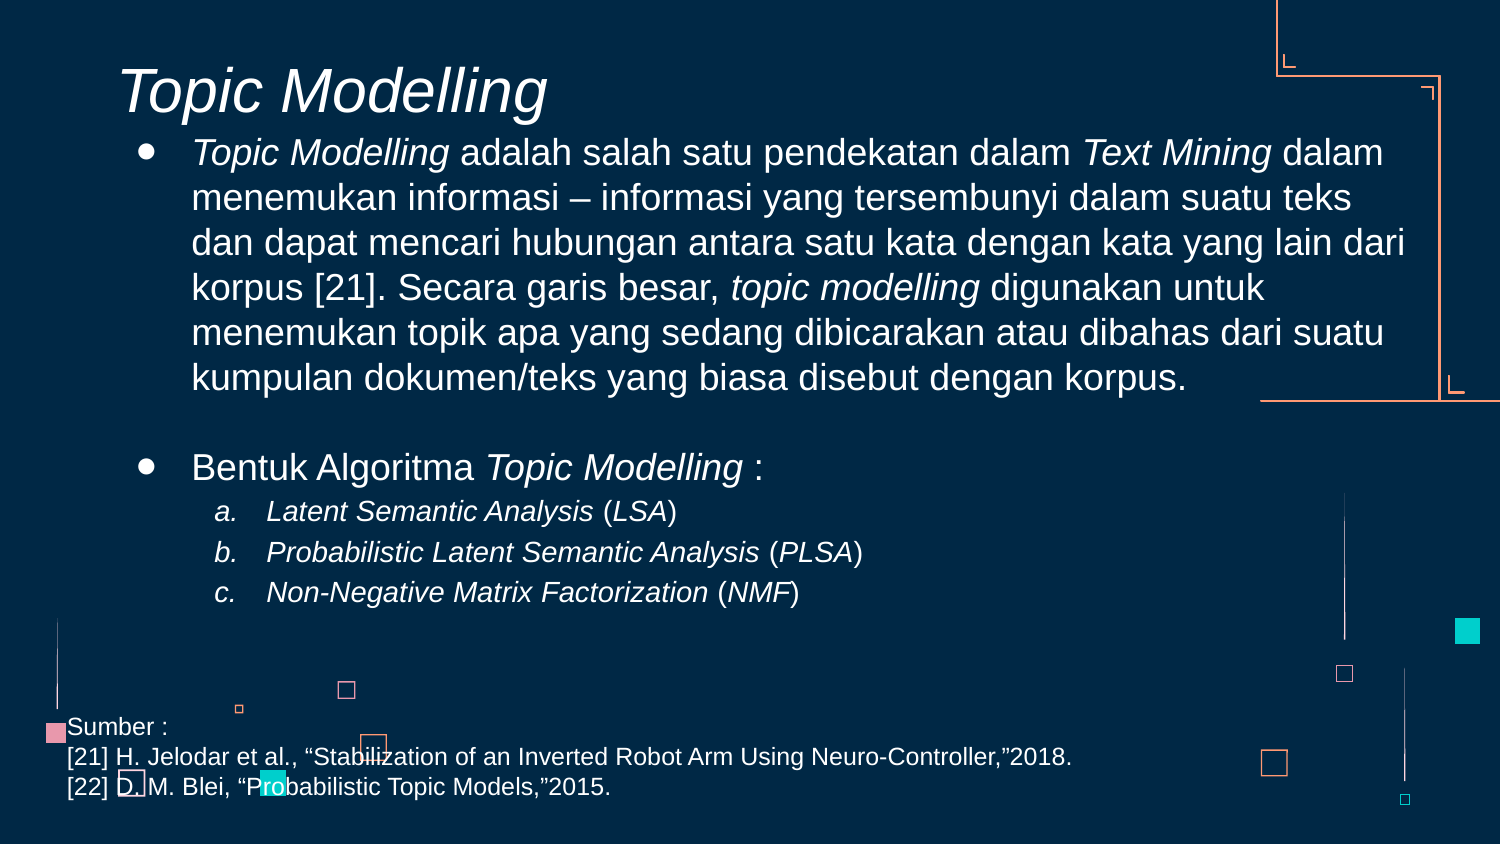

# Topic Modelling
Topic Modelling adalah salah satu pendekatan dalam Text Mining dalam menemukan informasi – informasi yang tersembunyi dalam suatu teks dan dapat mencari hubungan antara satu kata dengan kata yang lain dari korpus [21]. Secara garis besar, topic modelling digunakan untuk menemukan topik apa yang sedang dibicarakan atau dibahas dari suatu kumpulan dokumen/teks yang biasa disebut dengan korpus.

Bentuk Algoritma Topic Modelling :
Latent Semantic Analysis (LSA)
Probabilistic Latent Semantic Analysis (PLSA)
Non-Negative Matrix Factorization (NMF)

Sumber :
[21] H. Jelodar et al., “Stabilization of an Inverted Robot Arm Using Neuro-Controller,”2018.
[22] D. M. Blei, “Probabilistic Topic Models,”2015.